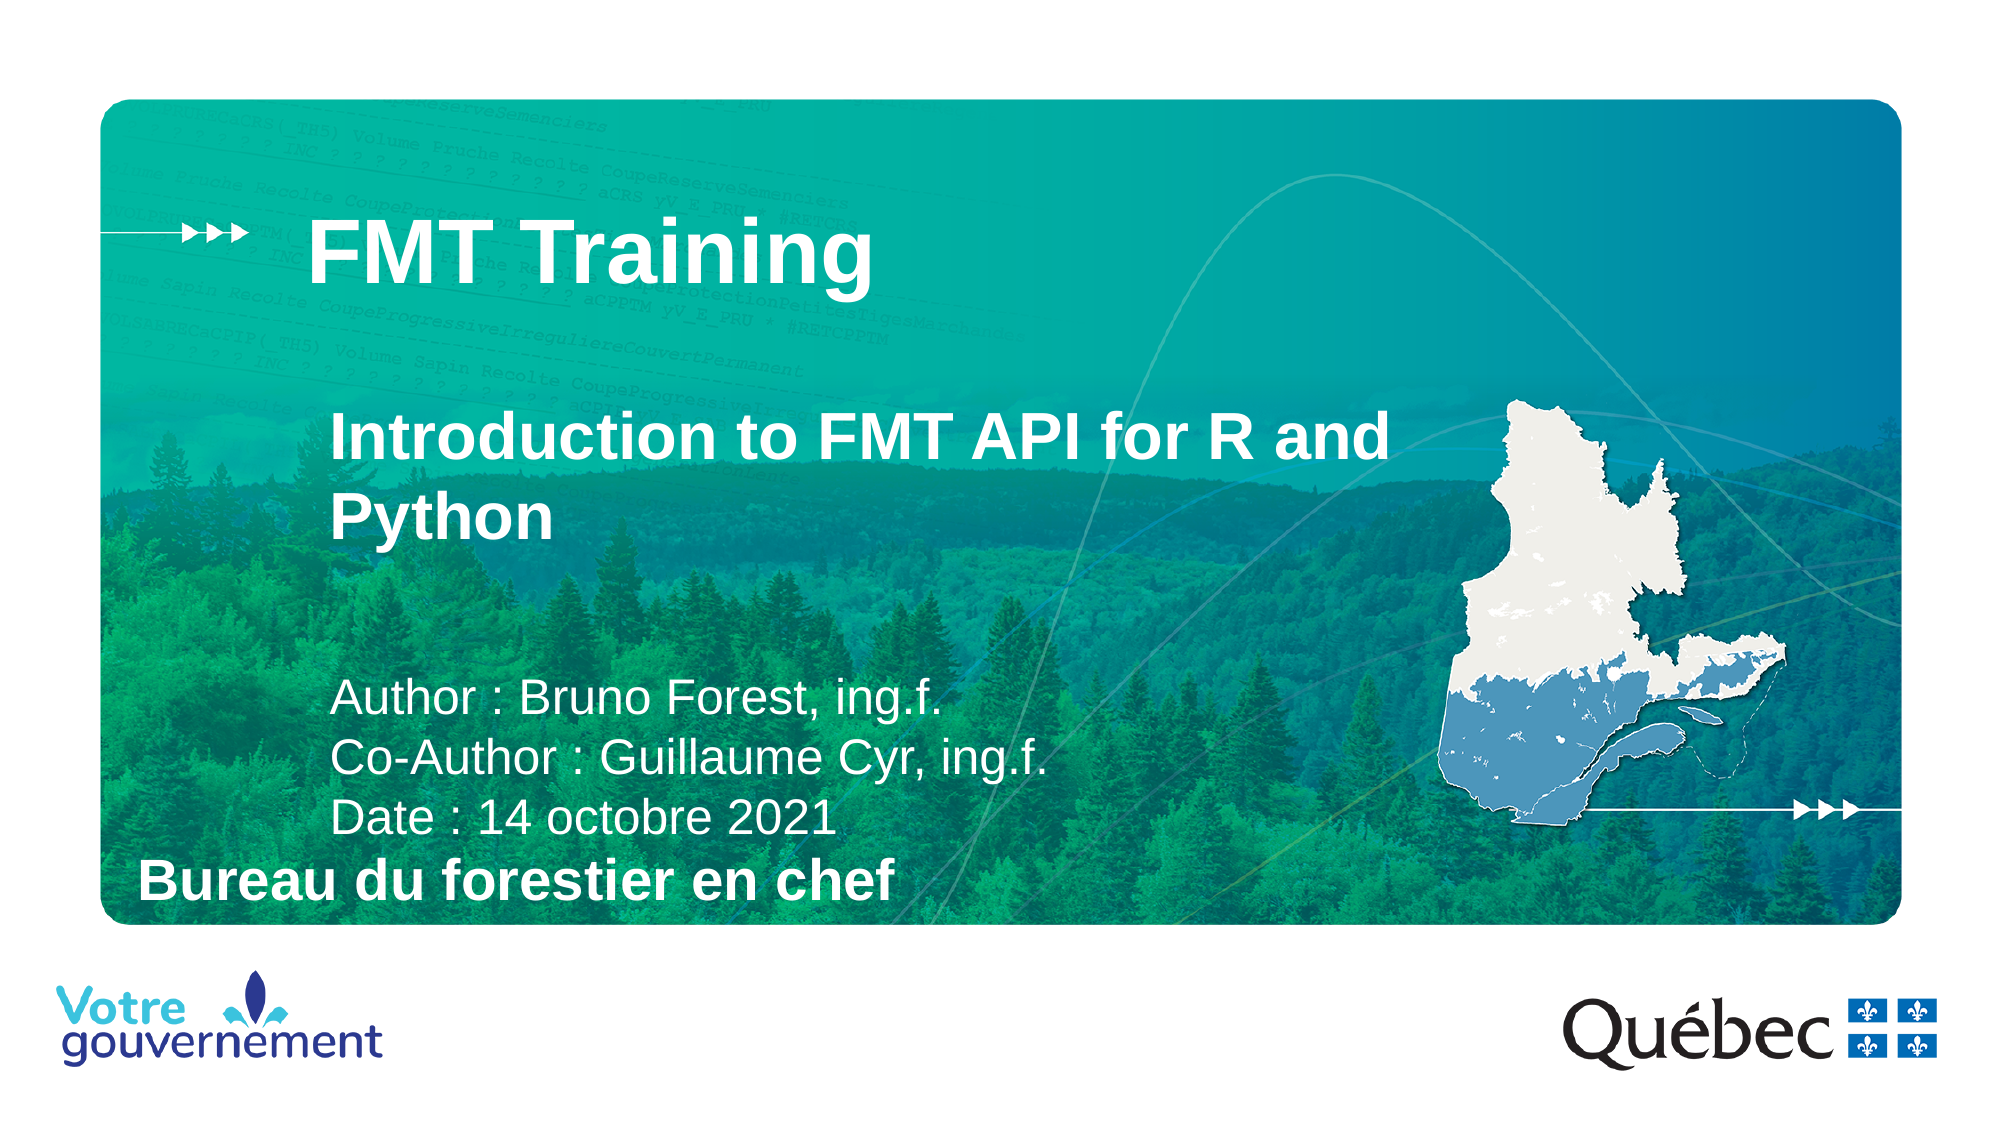

FMT Training
Introduction to FMT API for R and Python
Author : Bruno Forest, ing.f.
Co-Author : Guillaume Cyr, ing.f.
Date : 14 octobre 2021
# Bureau du forestier en chef